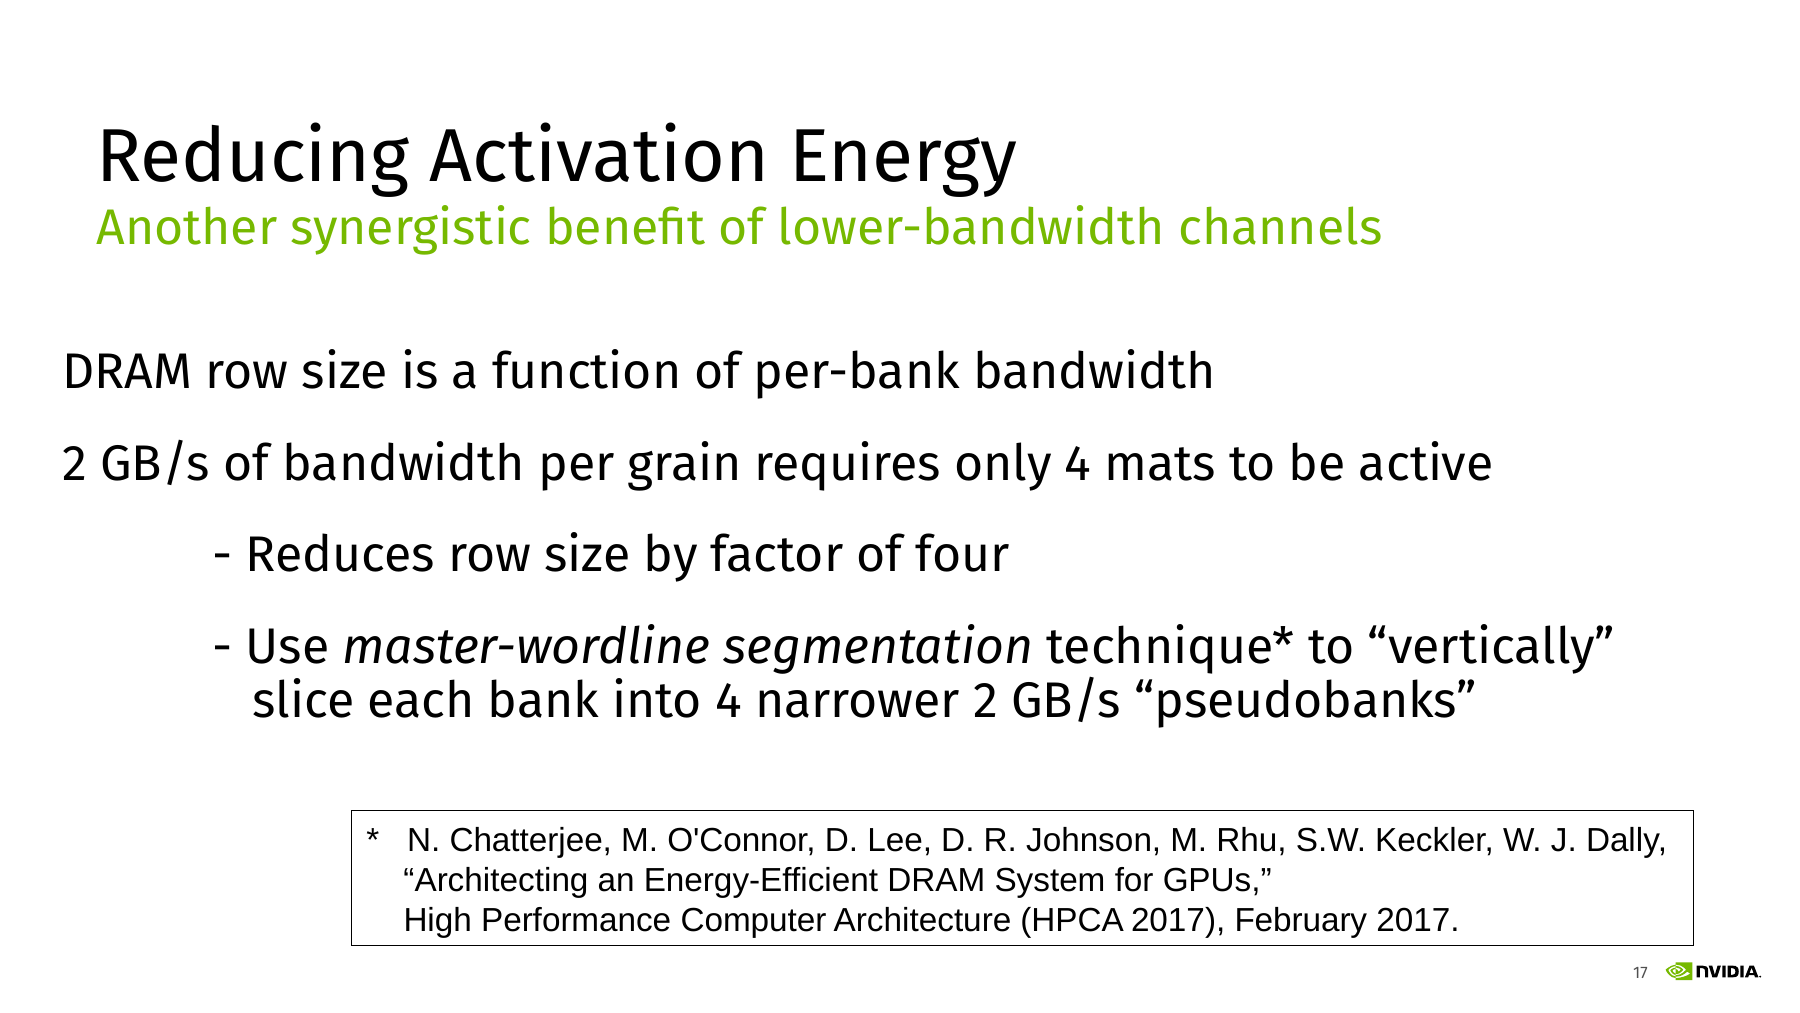

# Reducing Activation Energy
Another synergistic benefit of lower-bandwidth channels

DRAM row size is a function of per-bank bandwidth
2 GB/s of bandwidth per grain requires only 4 mats to be active
	- Reduces row size by factor of four
	- Use master-wordline segmentation technique* to “vertically”
	   slice each bank into 4 narrower 2 GB/s “pseudobanks”

*   N. Chatterjee, M. O'Connor, D. Lee, D. R. Johnson, M. Rhu, S.W. Keckler, W. J. Dally,
    “Architecting an Energy-Efficient DRAM System for GPUs,”
    High Performance Computer Architecture (HPCA 2017), February 2017.